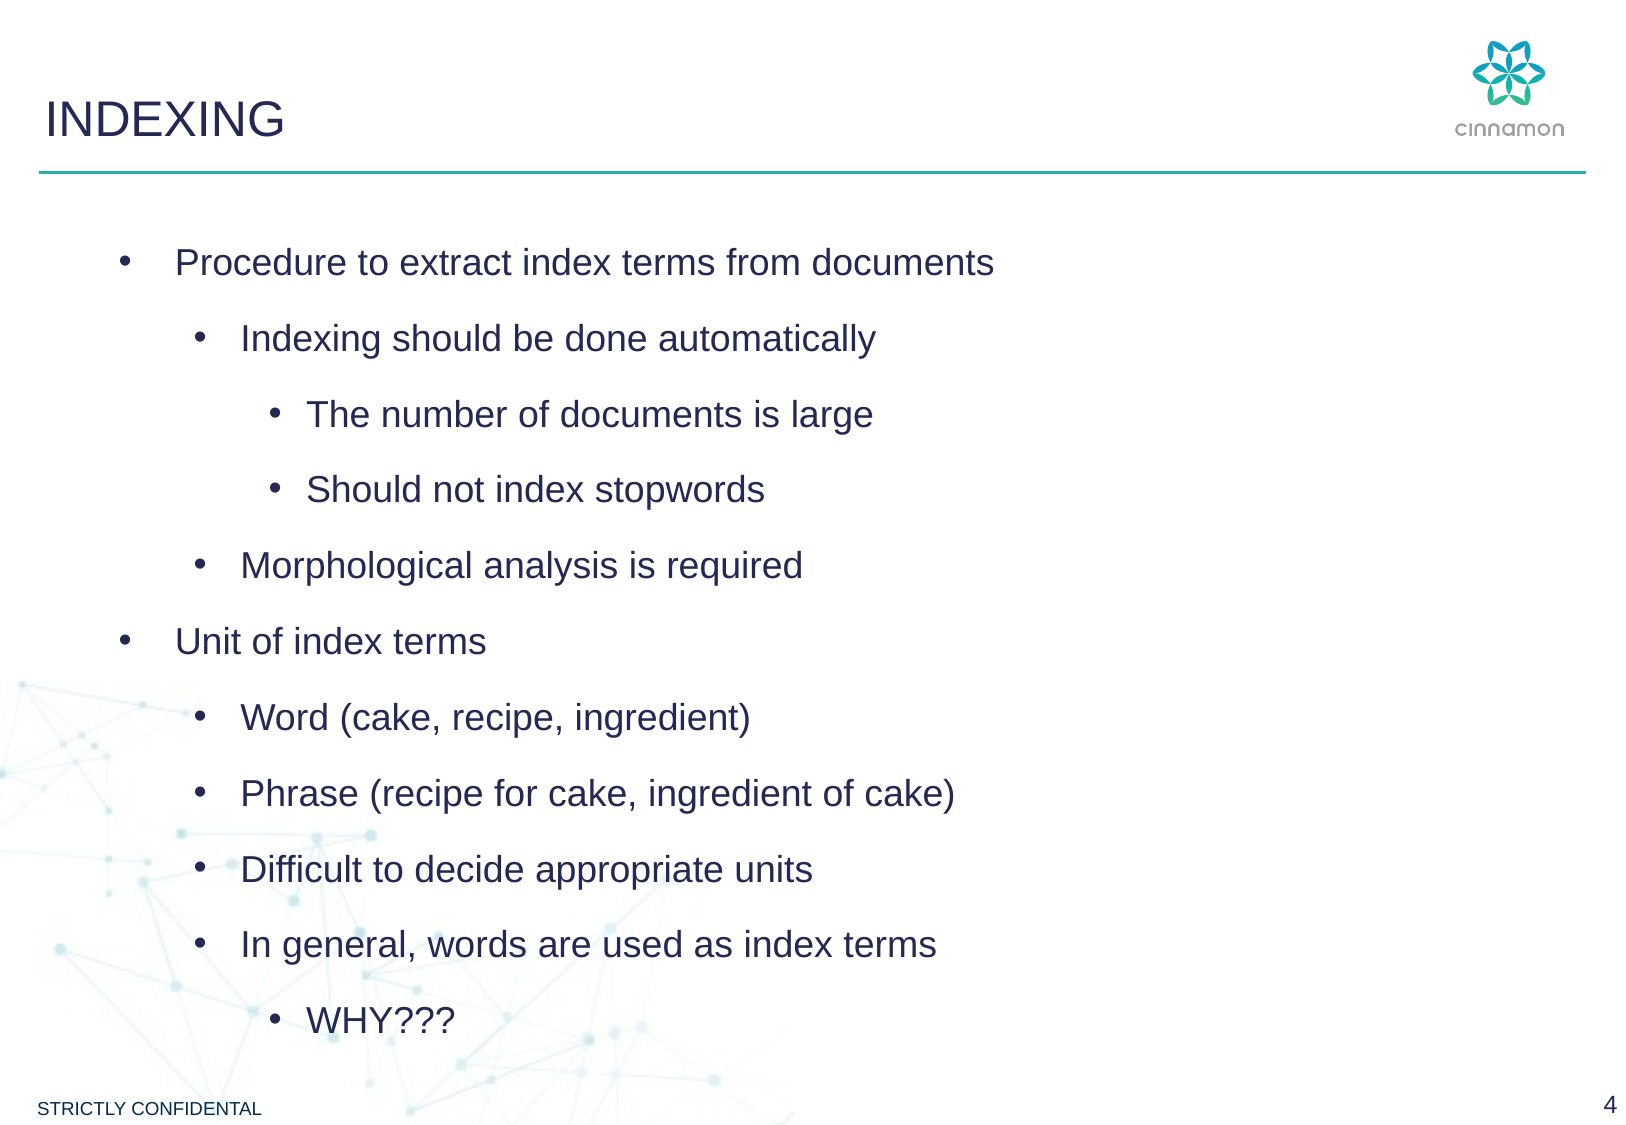

# indexing
Procedure to extract index terms from documents
Indexing should be done automatically
The number of documents is large
Should not index stopwords
Morphological analysis is required
Unit of index terms
Word (cake, recipe, ingredient)
Phrase (recipe for cake, ingredient of cake)
Difficult to decide appropriate units
In general, words are used as index terms
WHY???
4